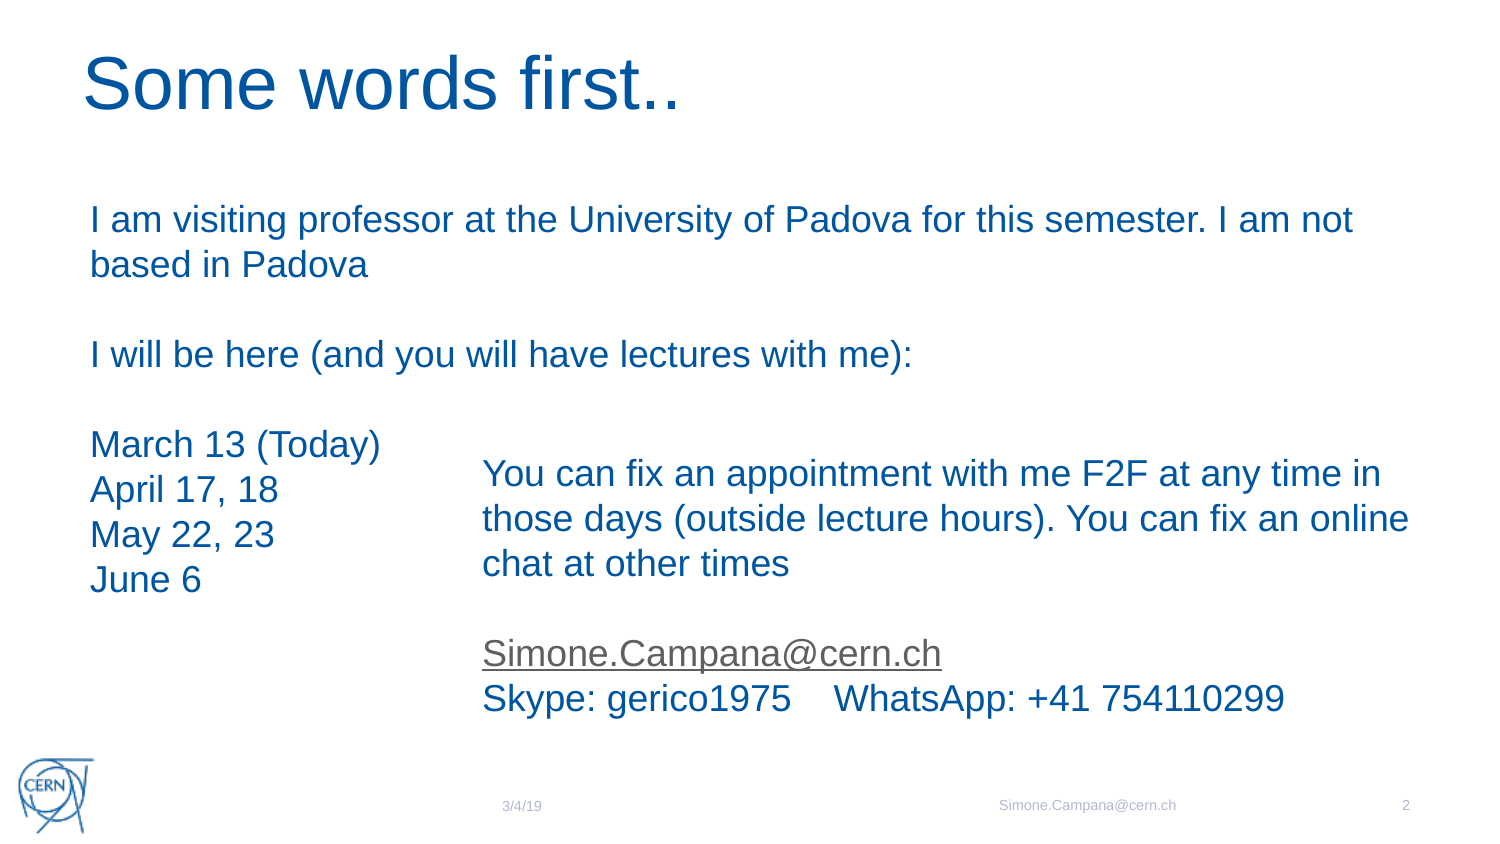

# Some words first..
I am visiting professor at the University of Padova for this semester. I am not based in Padova

I will be here (and you will have lectures with me):

March 13 (Today)
April 17, 18
May 22, 23
June 6

You can fix an appointment with me F2F at any time in those days (outside lecture hours). You can fix an online chat at other times

Simone.Campana@cern.ch
Skype: gerico1975    WhatsApp: +41 754110299

Simone.Campana@cern.ch
2
3/4/19